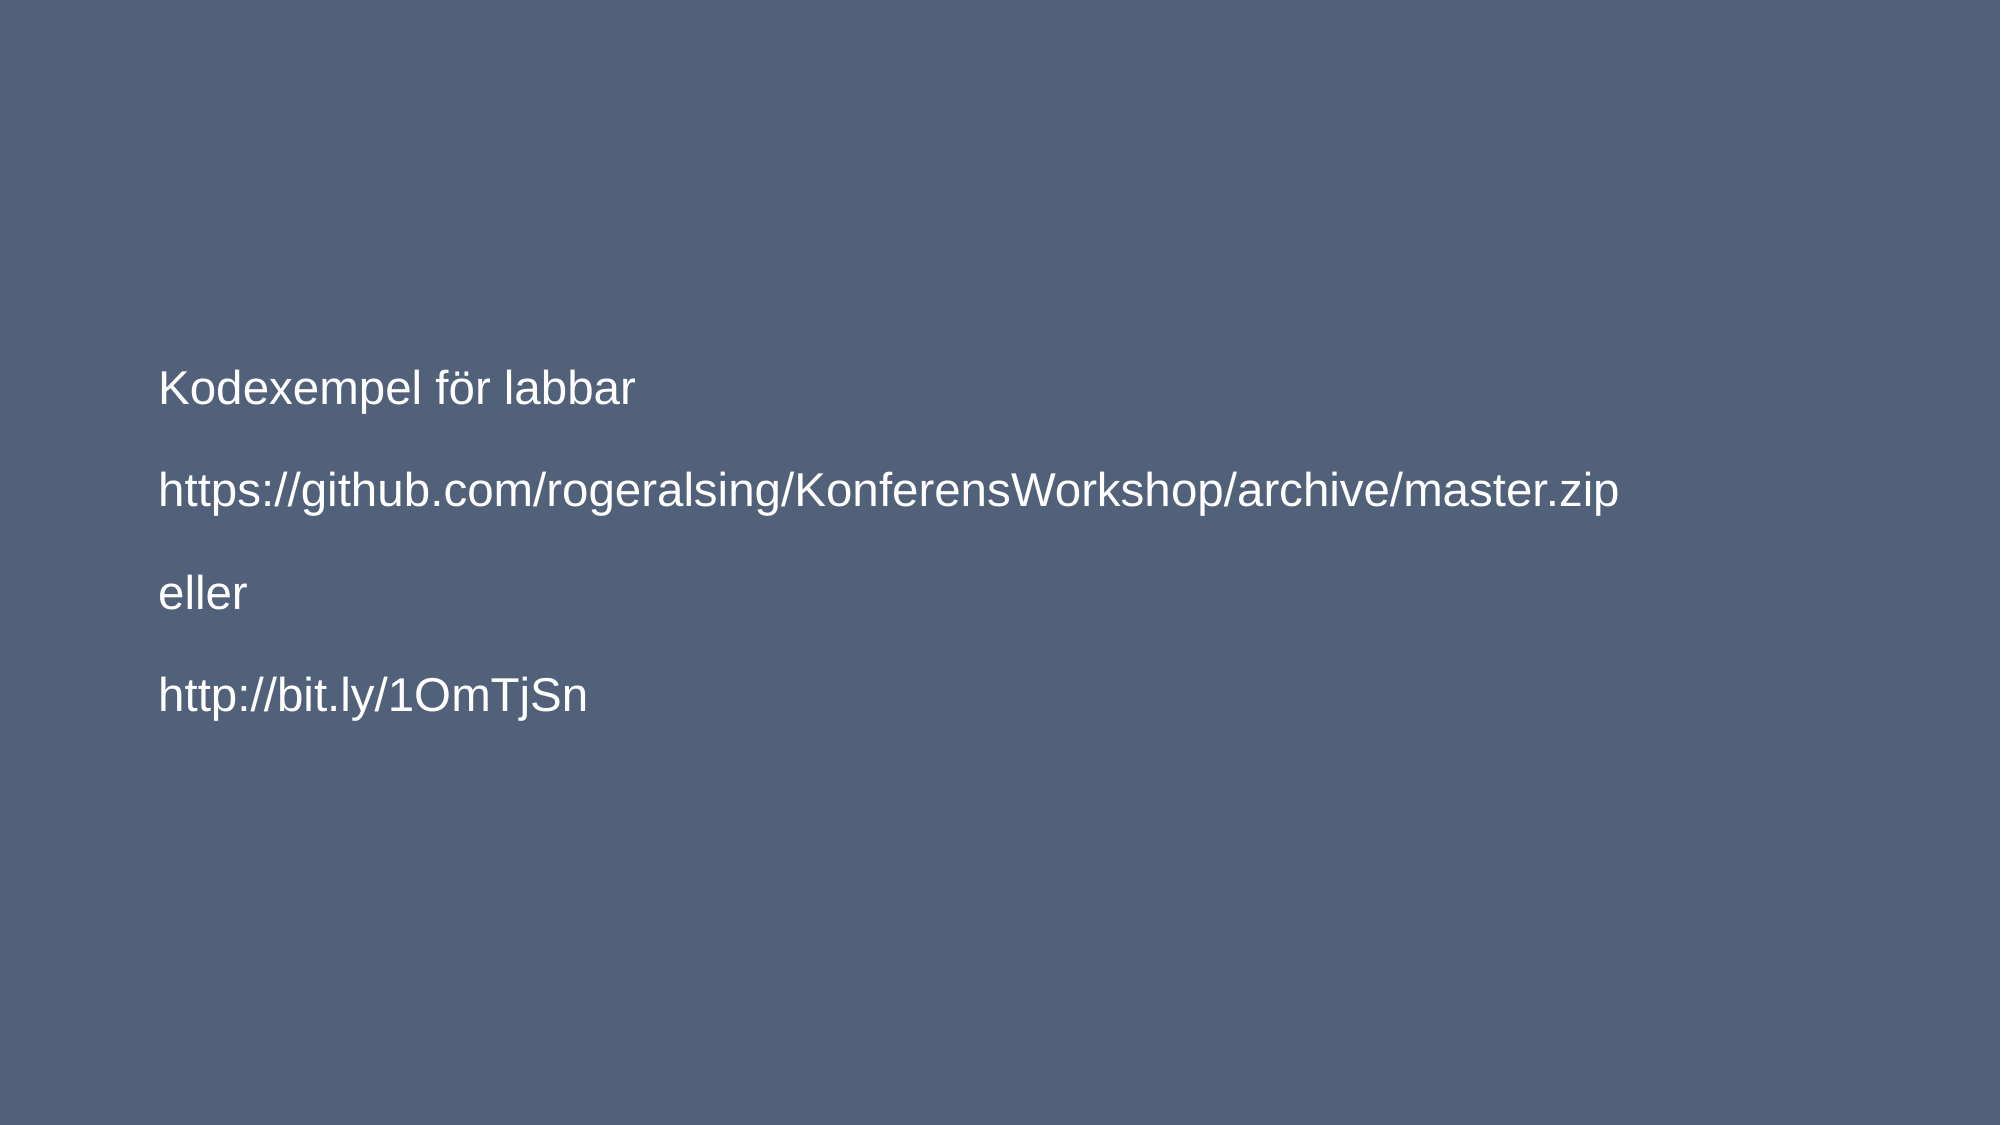

# Kodexempel för labbar https://github.com/rogeralsing/KonferensWorkshop/archive/master.zip eller http://bit.ly/1OmTjSn